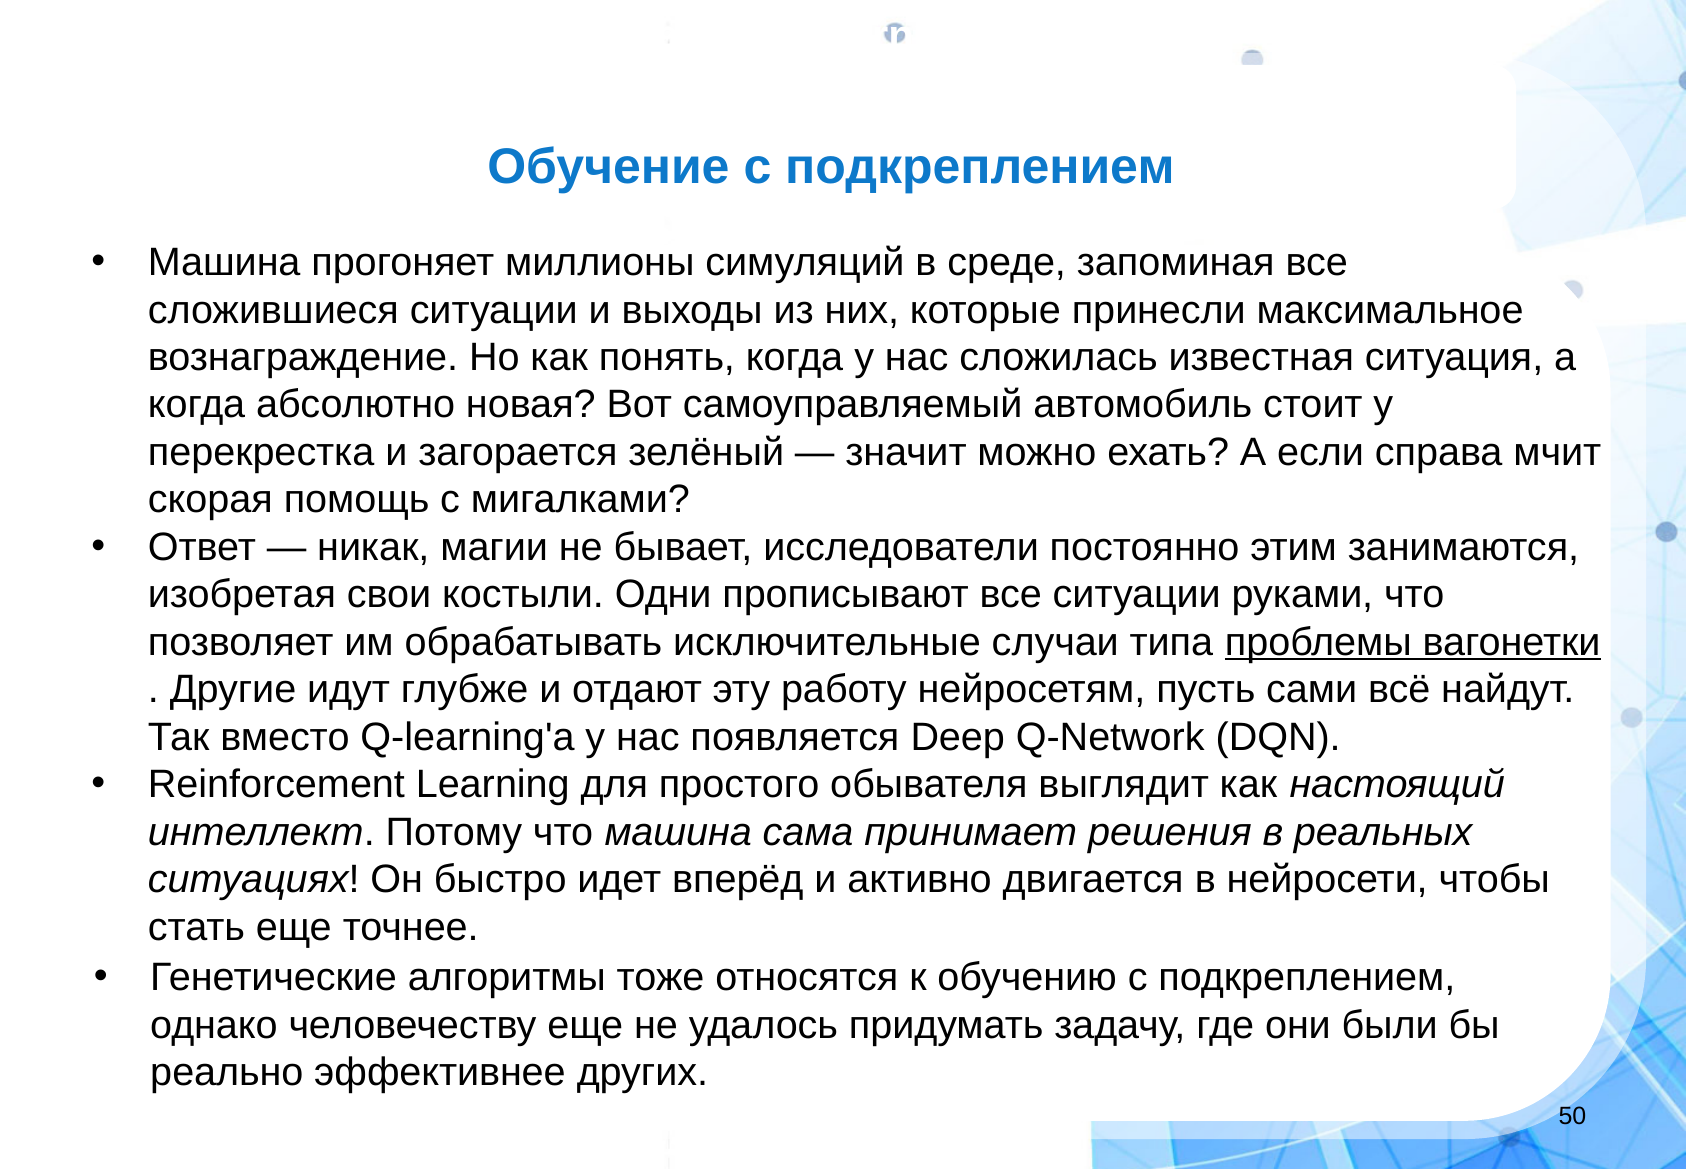

Machine Learning

Обучение с подкреплением
Машина прогоняет миллионы симуляций в среде, запоминая все сложившиеся ситуации и выходы из них, которые принесли максимальное вознаграждение. Но как понять, когда у нас сложилась известная ситуация, а когда абсолютно новая? Вот самоуправляемый автомобиль стоит у перекрестка и загорается зелёный — значит можно ехать? А если справа мчит скорая помощь с мигалками?
Ответ — никак, магии не бывает, исследователи постоянно этим занимаются, изобретая свои костыли. Одни прописывают все ситуации руками, что позволяет им обрабатывать исключительные случаи типа проблемы вагонетки. Другие идут глубже и отдают эту работу нейросетям, пусть сами всё найдут. Так вместо Q-learning'а у нас появляется Deep Q-Network (DQN).
Reinforcement Learning для простого обывателя выглядит как настоящий интеллект. Потому что машина сама принимает решения в реальных ситуациях! Он быстро идет вперёд и активно двигается в нейросети, чтобы стать еще точнее.

Генетические алгоритмы тоже относятся к обучению с подкреплением, однако человечеству еще не удалось придумать задачу, где они были бы реально эффективнее других.
50